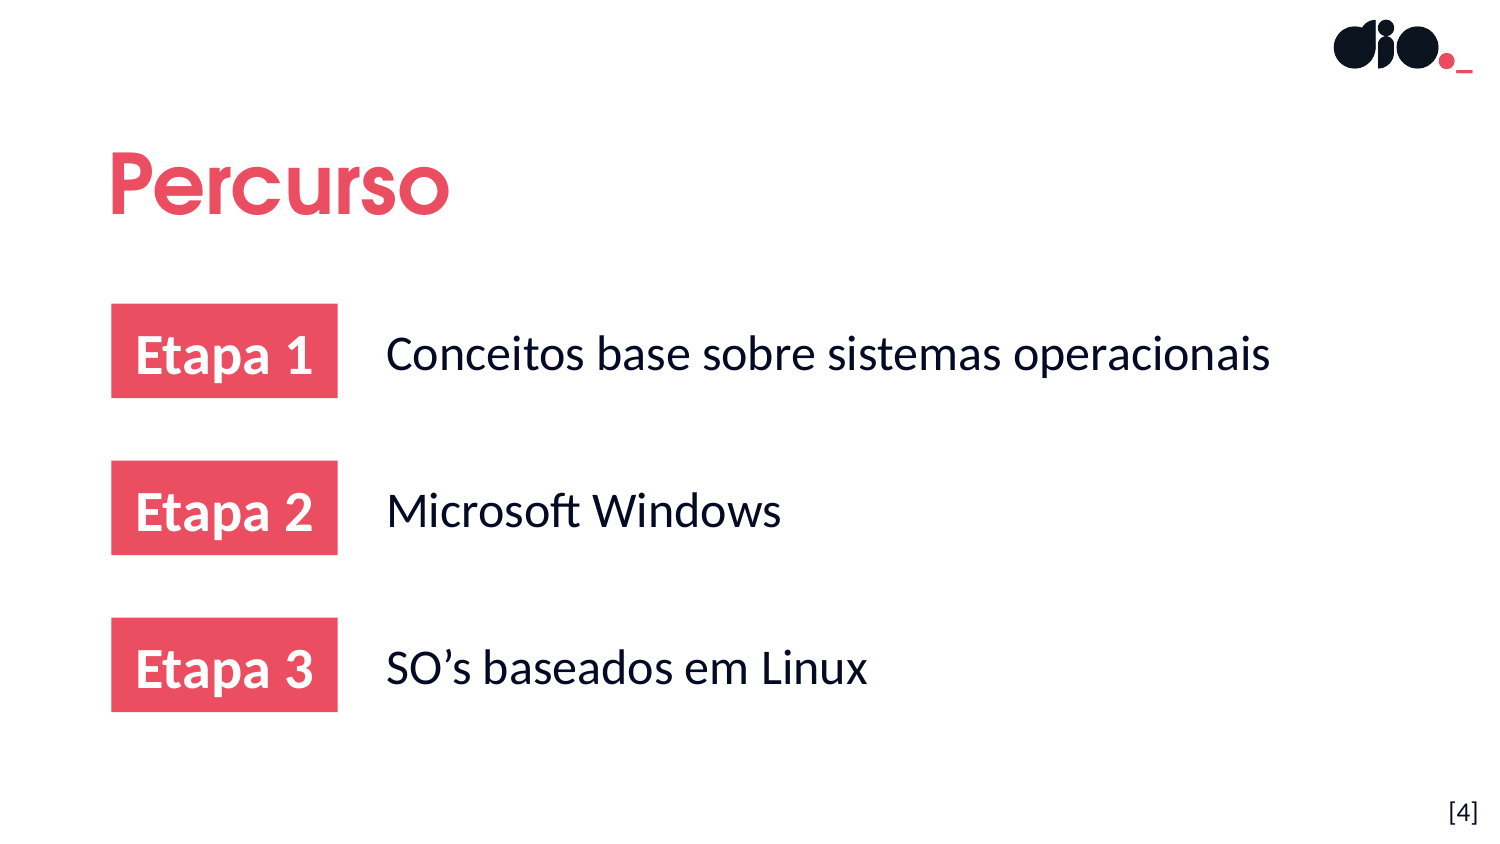

Percurso
Etapa 1
Conceitos base sobre sistemas operacionais
Etapa 2
Microsoft Windows
Etapa 3
SO’s baseados em Linux
[4]